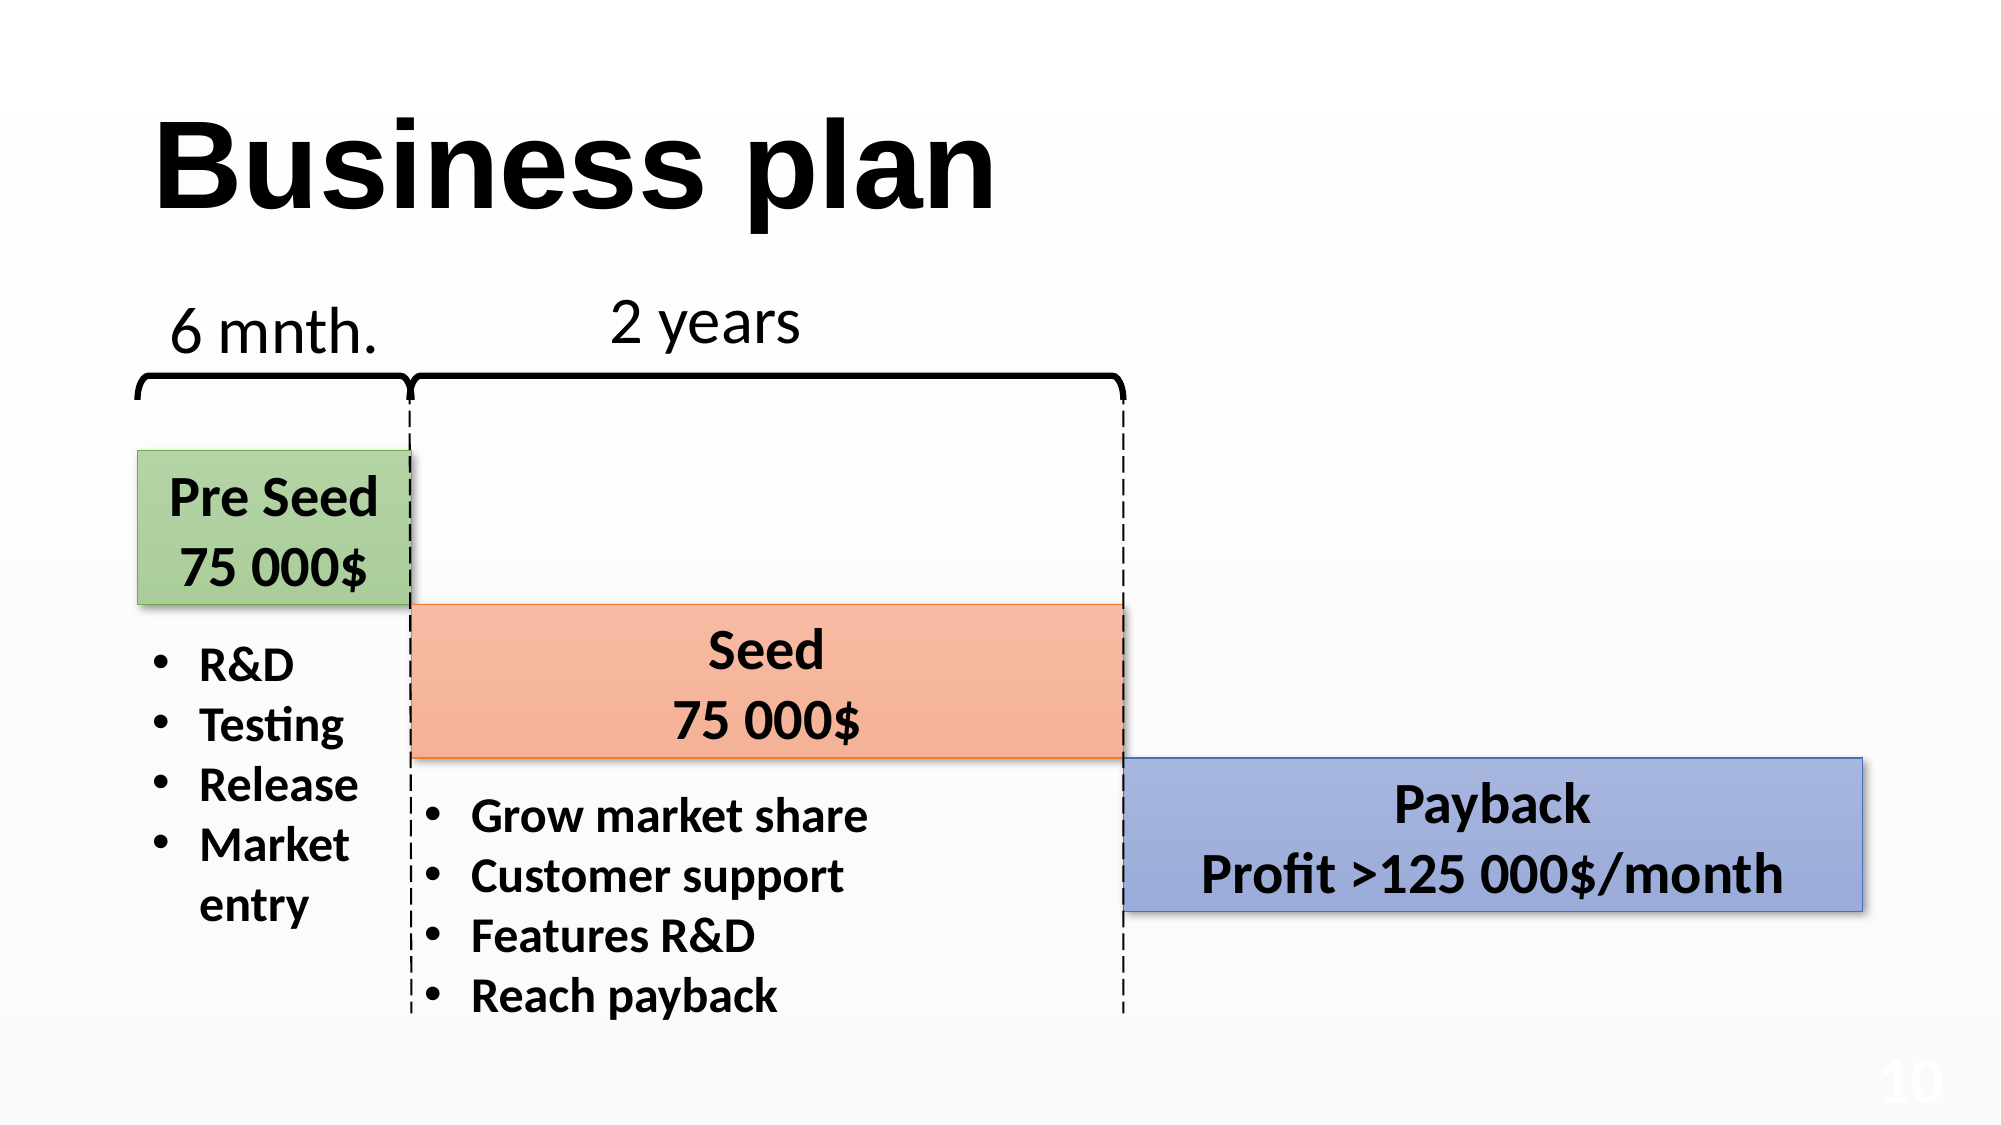

# Business plan

2 years
6 mnth.

Pre Seed 75 000$
Seed
75 000$
R&D
Testing
Release
Market entry
Payback
Profit >125 000$/month
Grow market share
Customer support
Features R&D
Reach payback